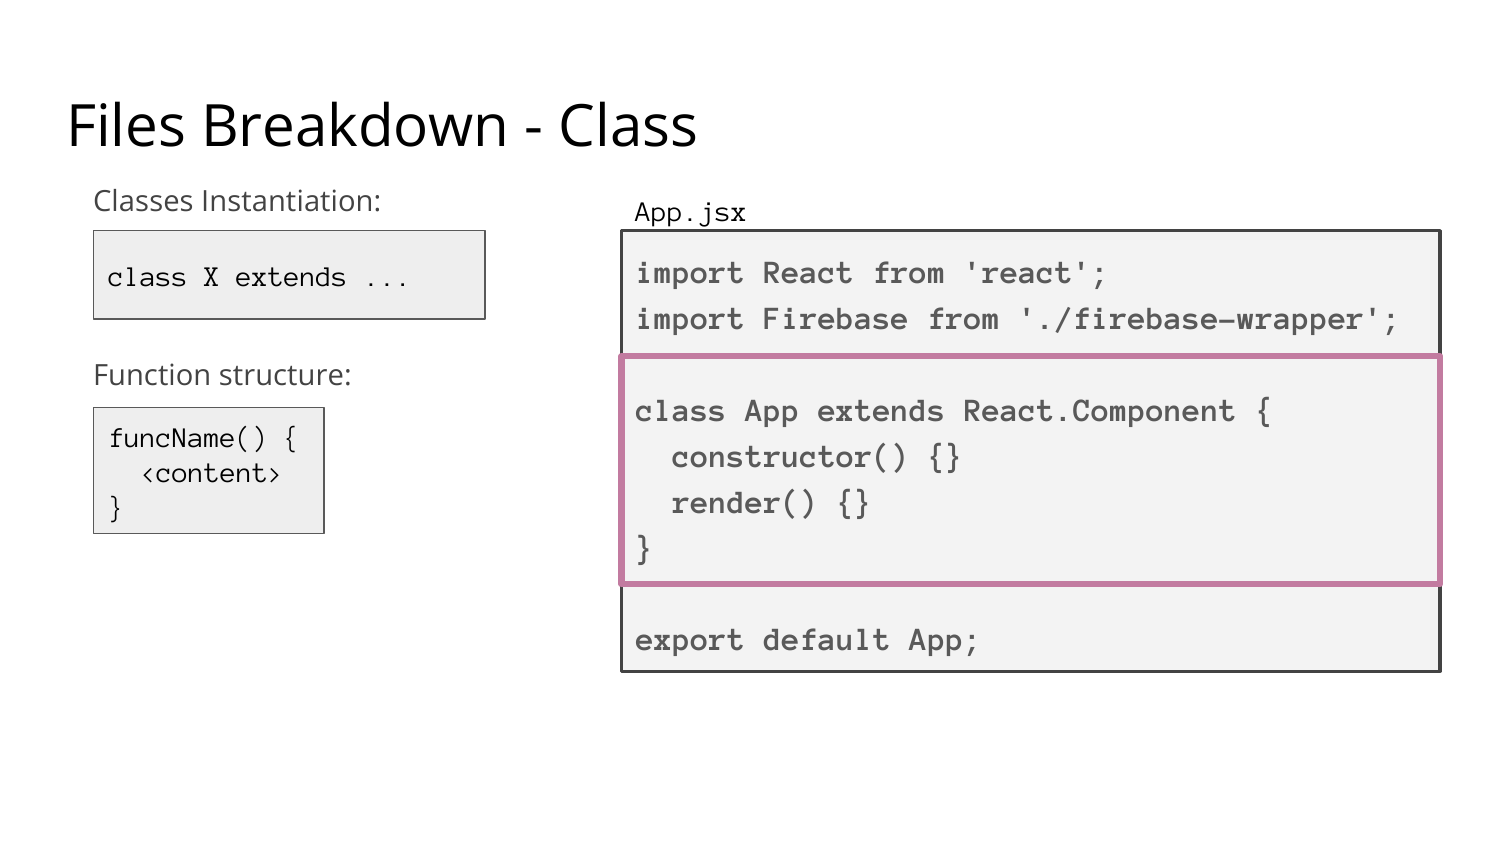

# Files Breakdown - Class
Classes Instantiation:

Function structure:

App.jsx
class X extends ...
import React from 'react';
import Firebase from './firebase-wrapper';

class App extends React.Component {
  constructor() {}
  render() {}
}

export default App;

funcName() {
  <content>
}